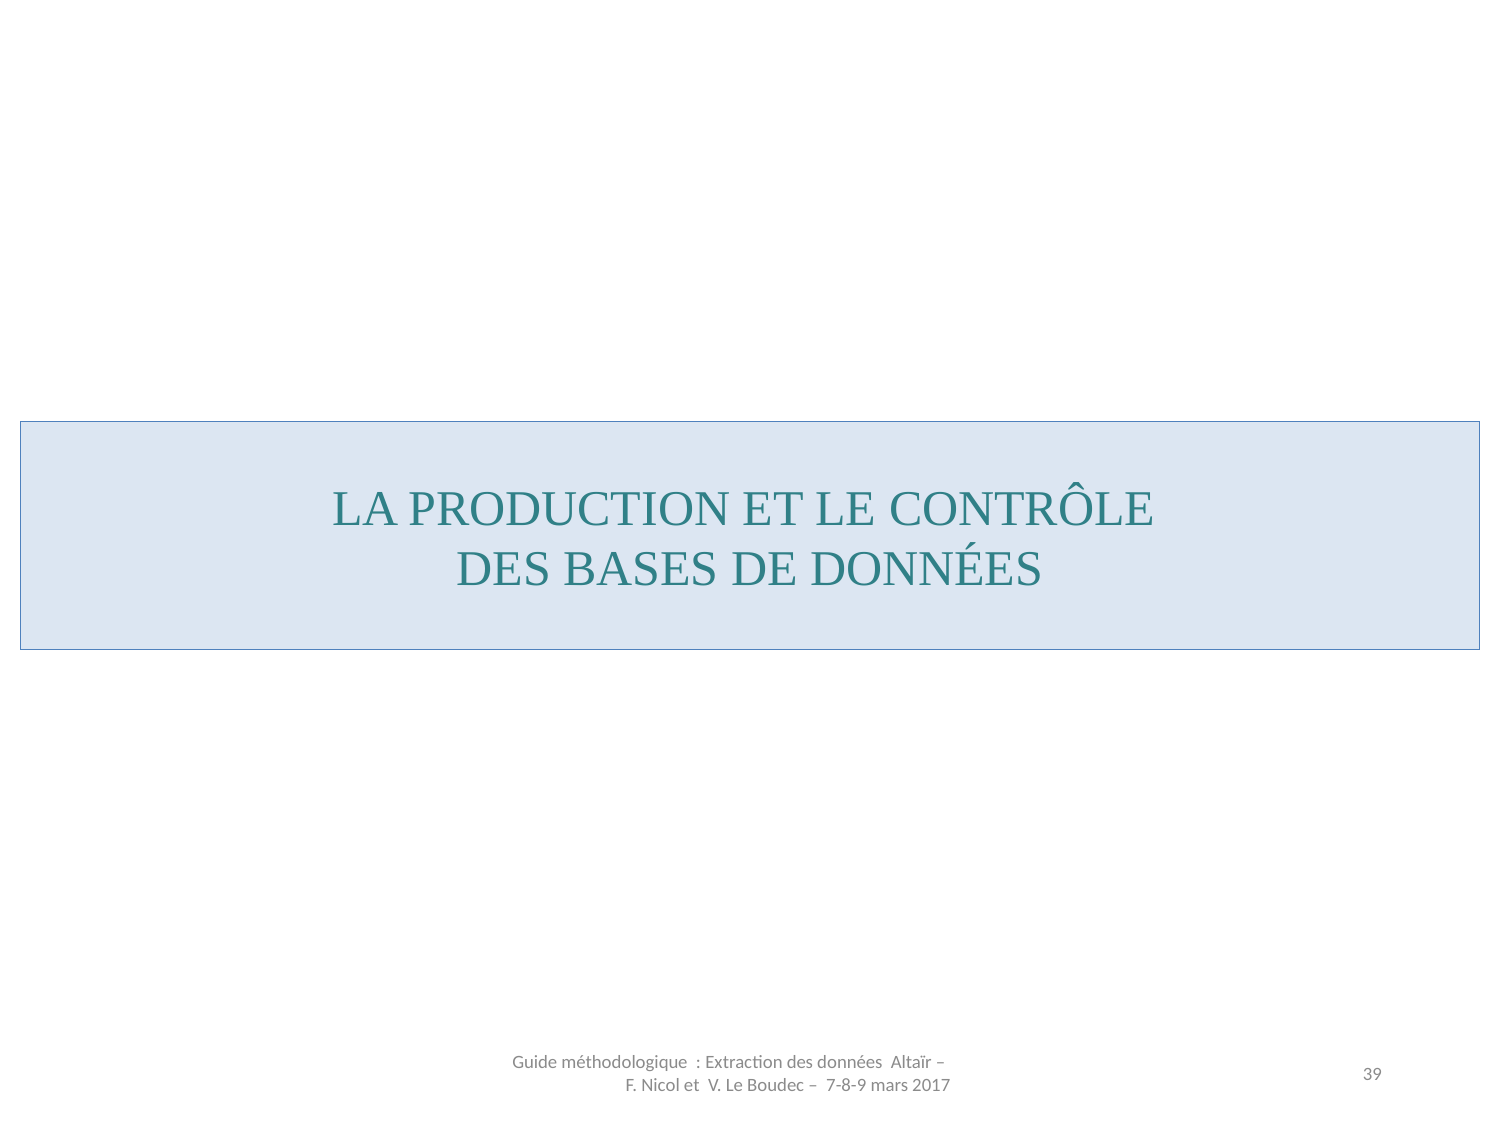

LA PRODUCTION ET LE CONTRÔLE
DES BASES DE DONNéES
Guide méthodologique  : Extraction des données  Altaïr –                             F. Nicol et  V. Le Boudec –  7-8-9 mars 2017
39